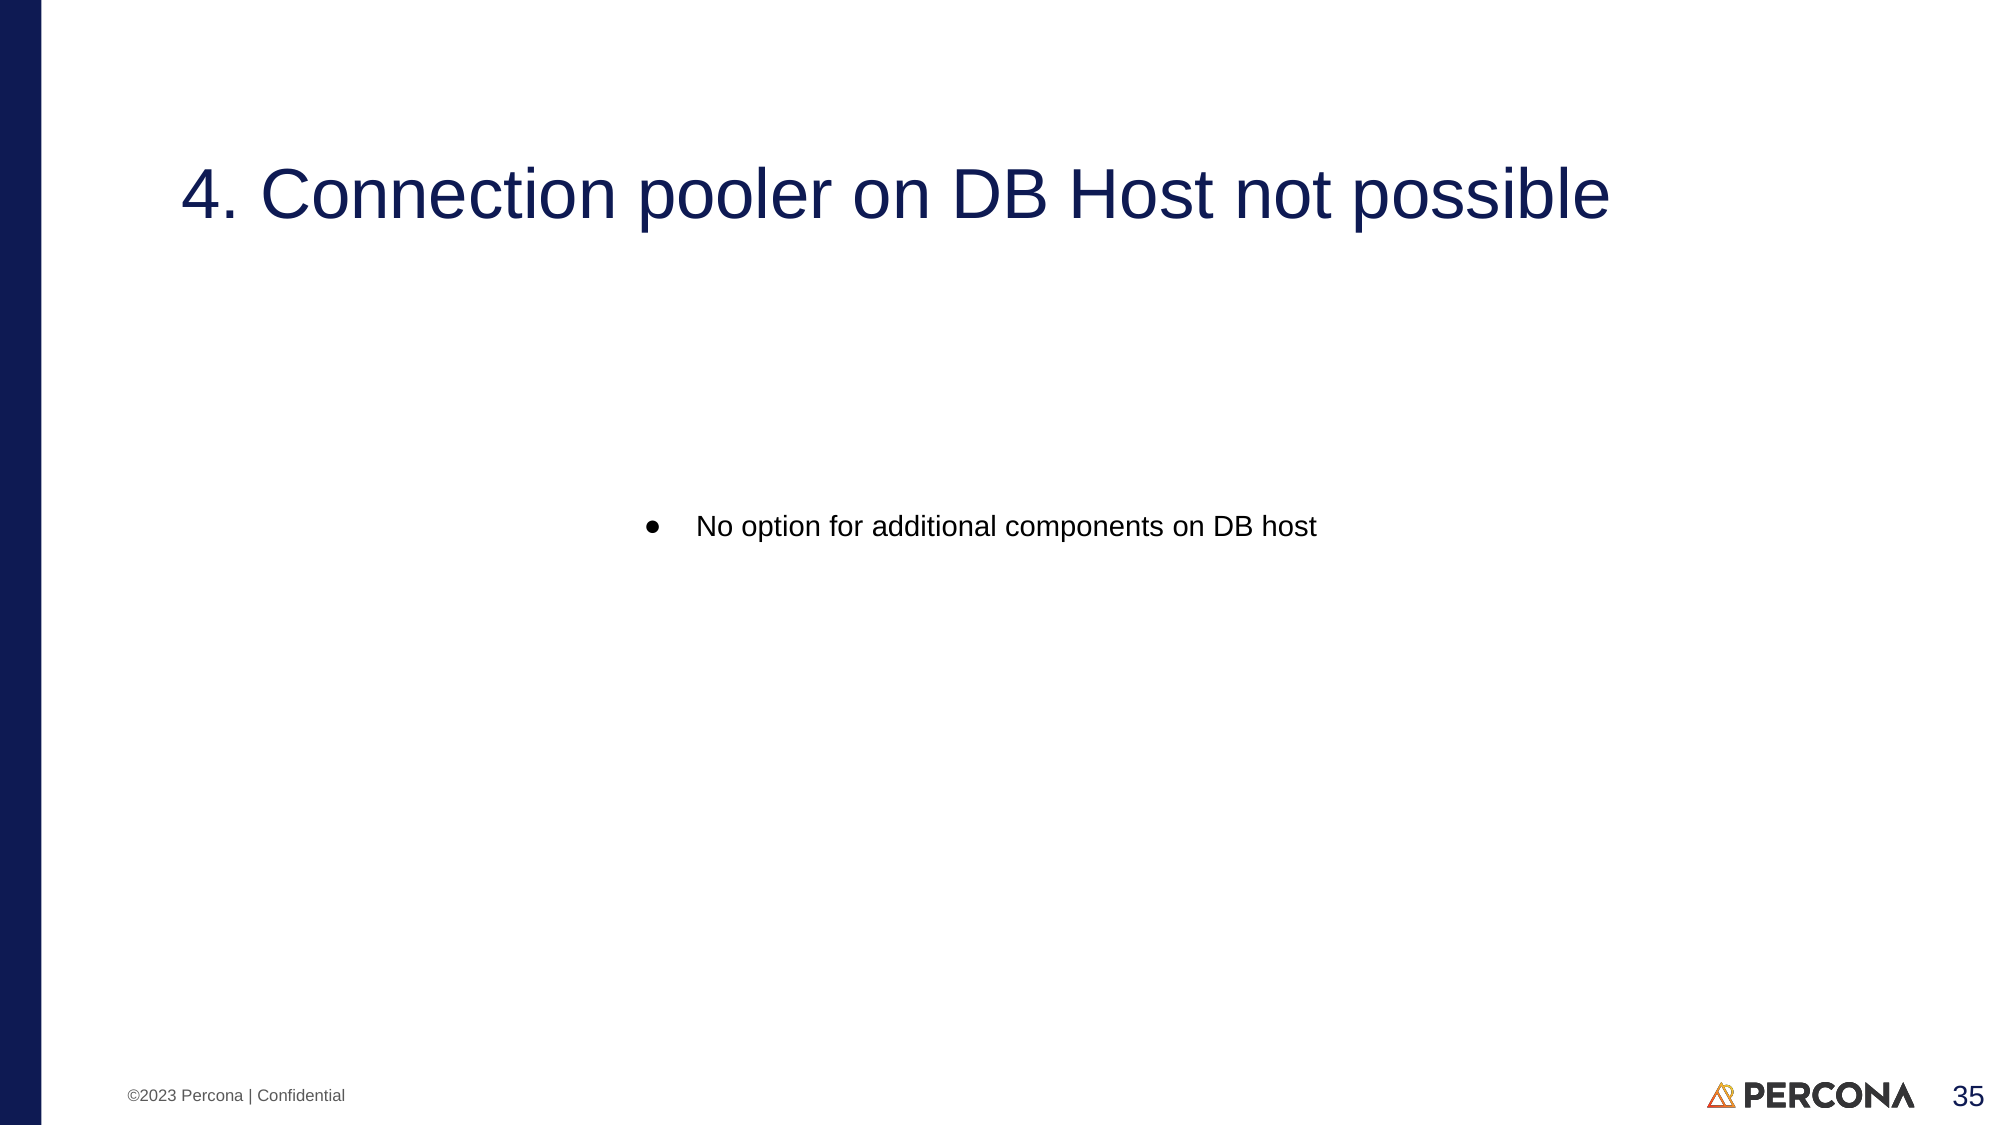

# 4. Connection pooler on DB Host not possible
No option for additional components on DB host
35